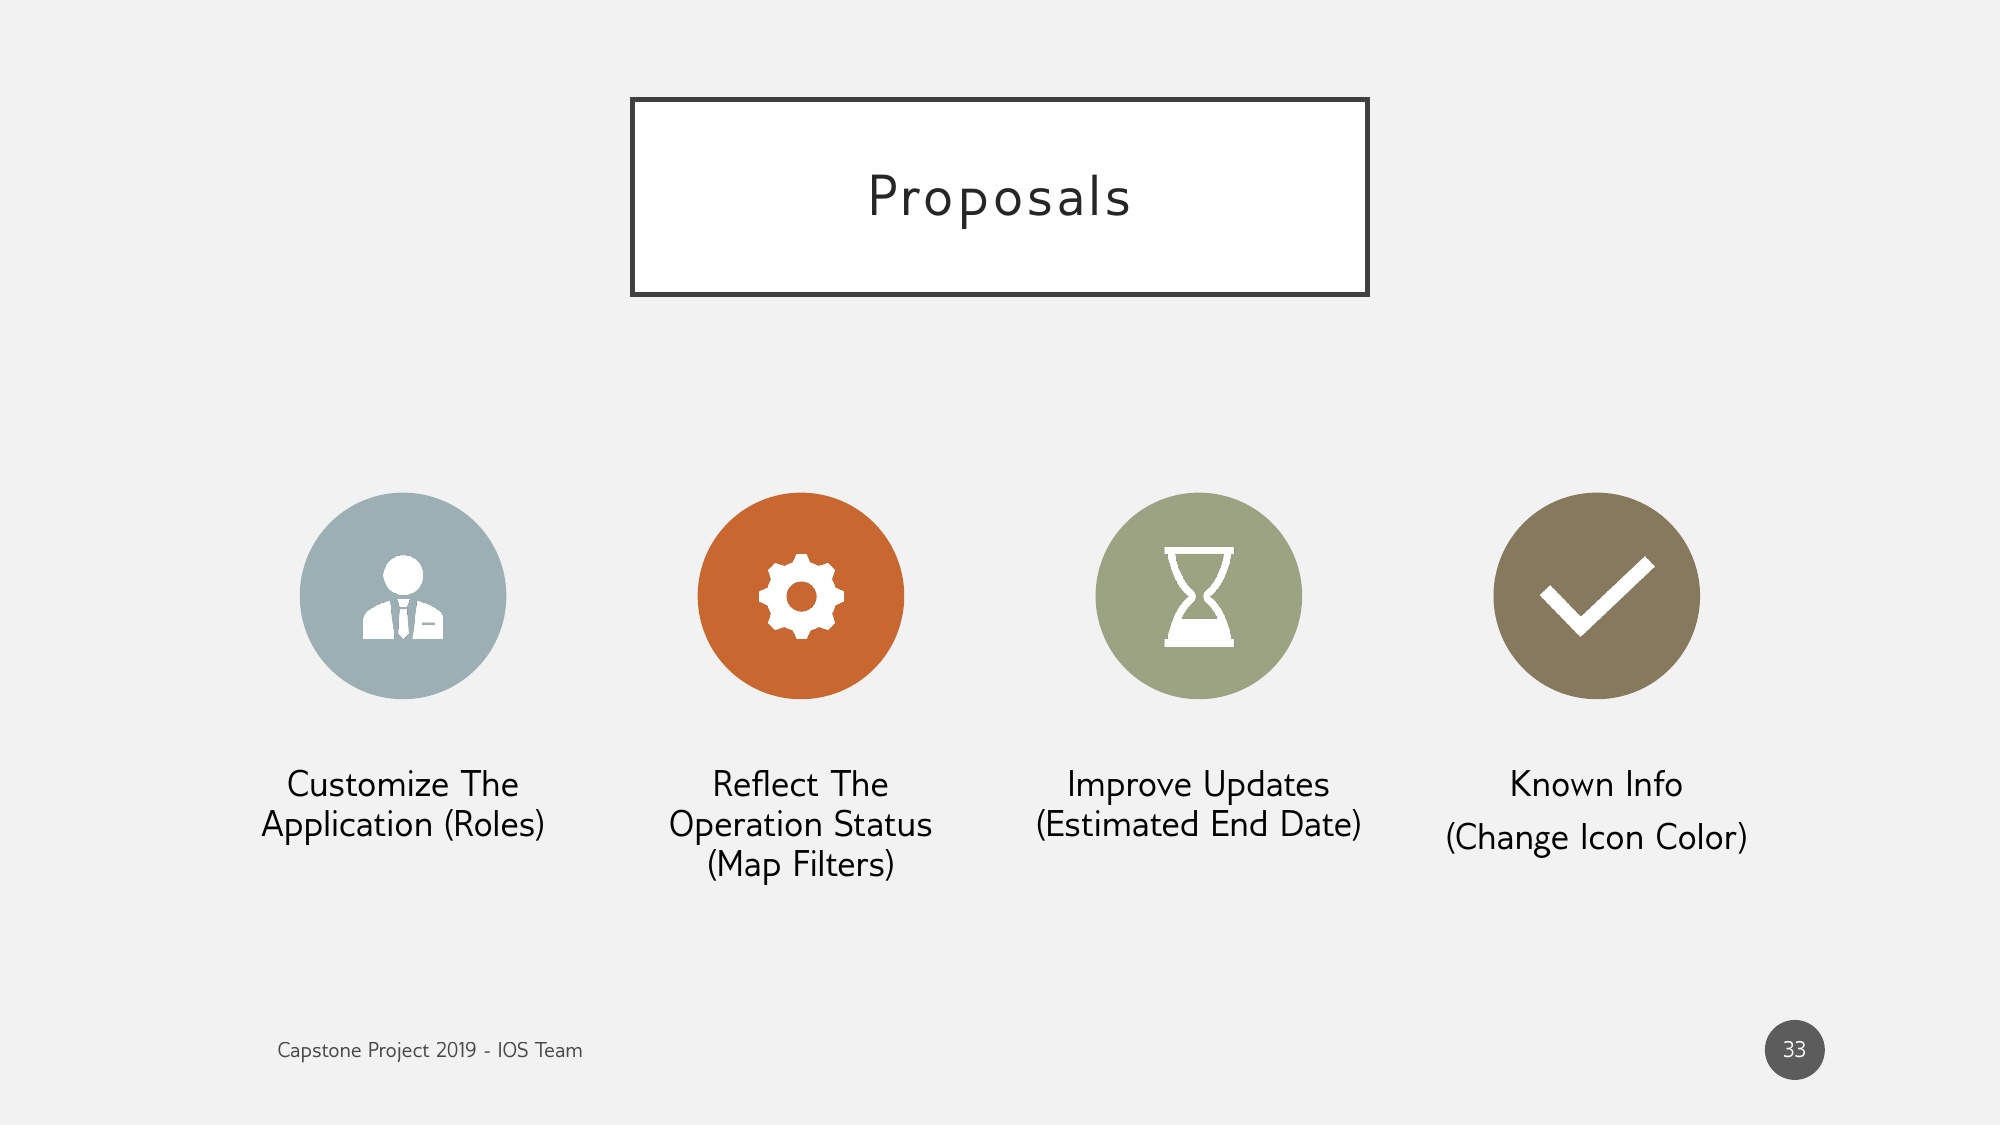

Proposals
Customize The Application (Roles)
Reflect The Operation Status (Map Filters)
Improve Updates (Estimated End Date)
Known Info
(Change Icon Color)
33
Capstone Project 2019 - IOS Team